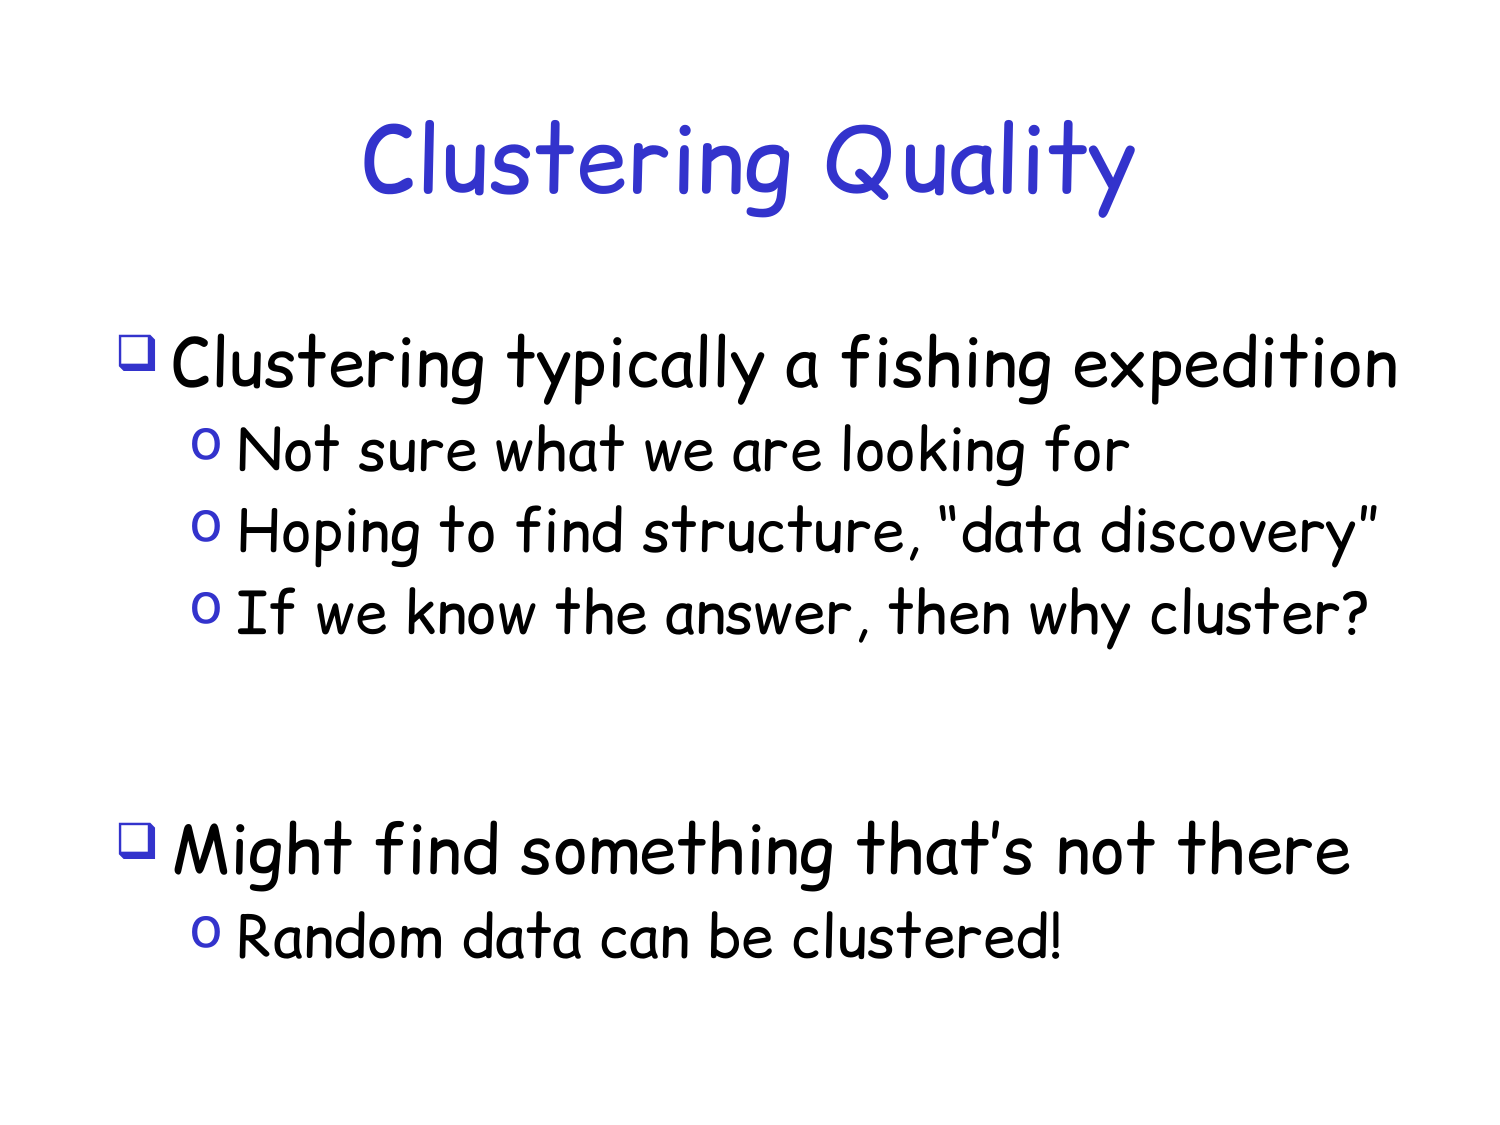

# Clustering Quality
Clustering typically a fishing expedition
Not sure what we are looking for
Hoping to find structure, “data discovery”
If we know the answer, then why cluster?

Might find something that’s not there
Random data can be clustered!